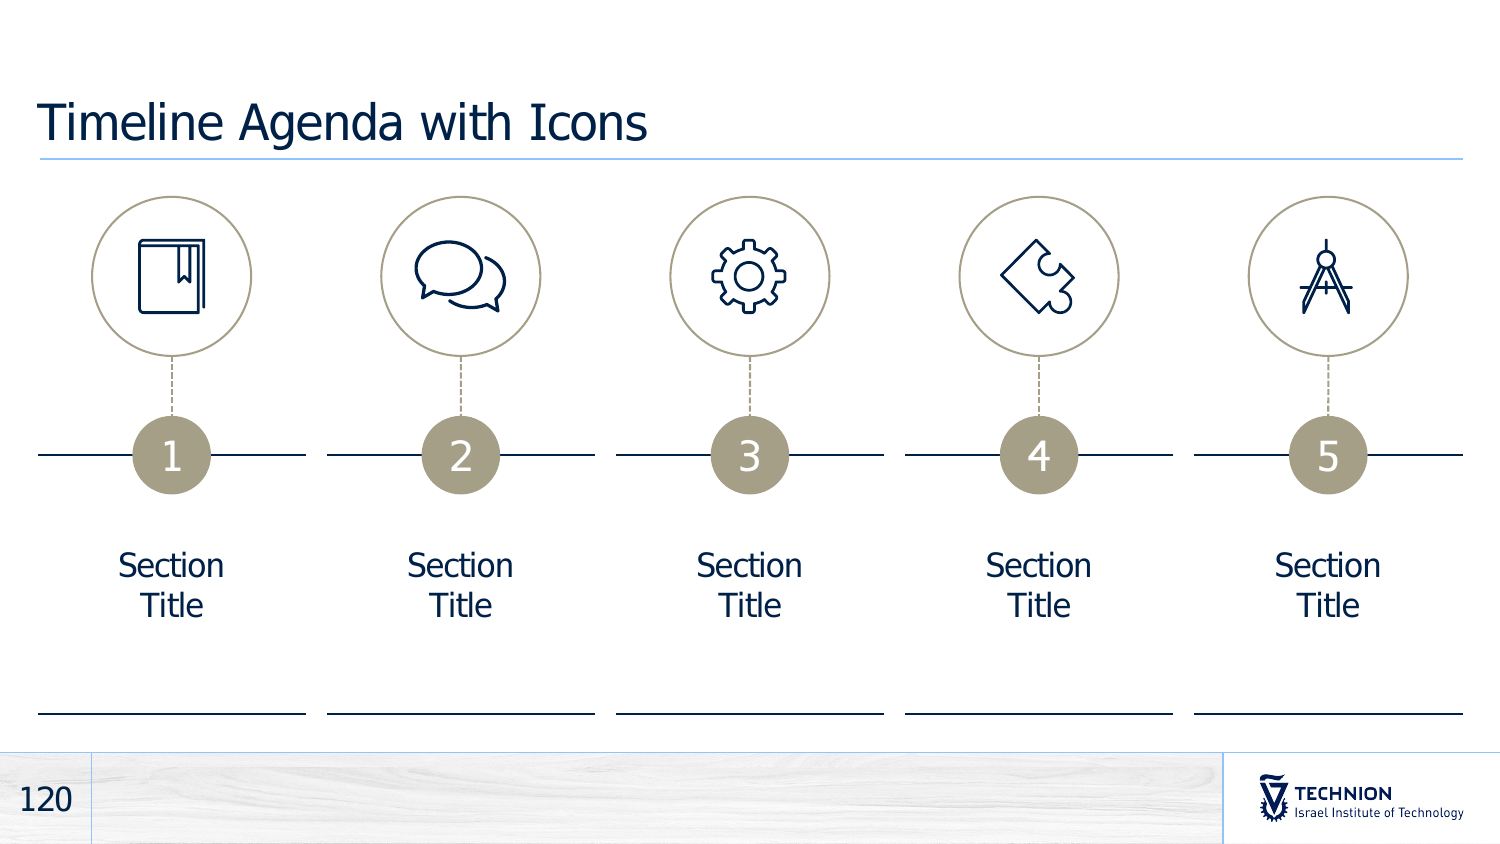

# Timeline Agenda with Icons

1
Section
Title

2
Section
Title

3
Section
Title

4
Section
Title

5
Section
Title

120